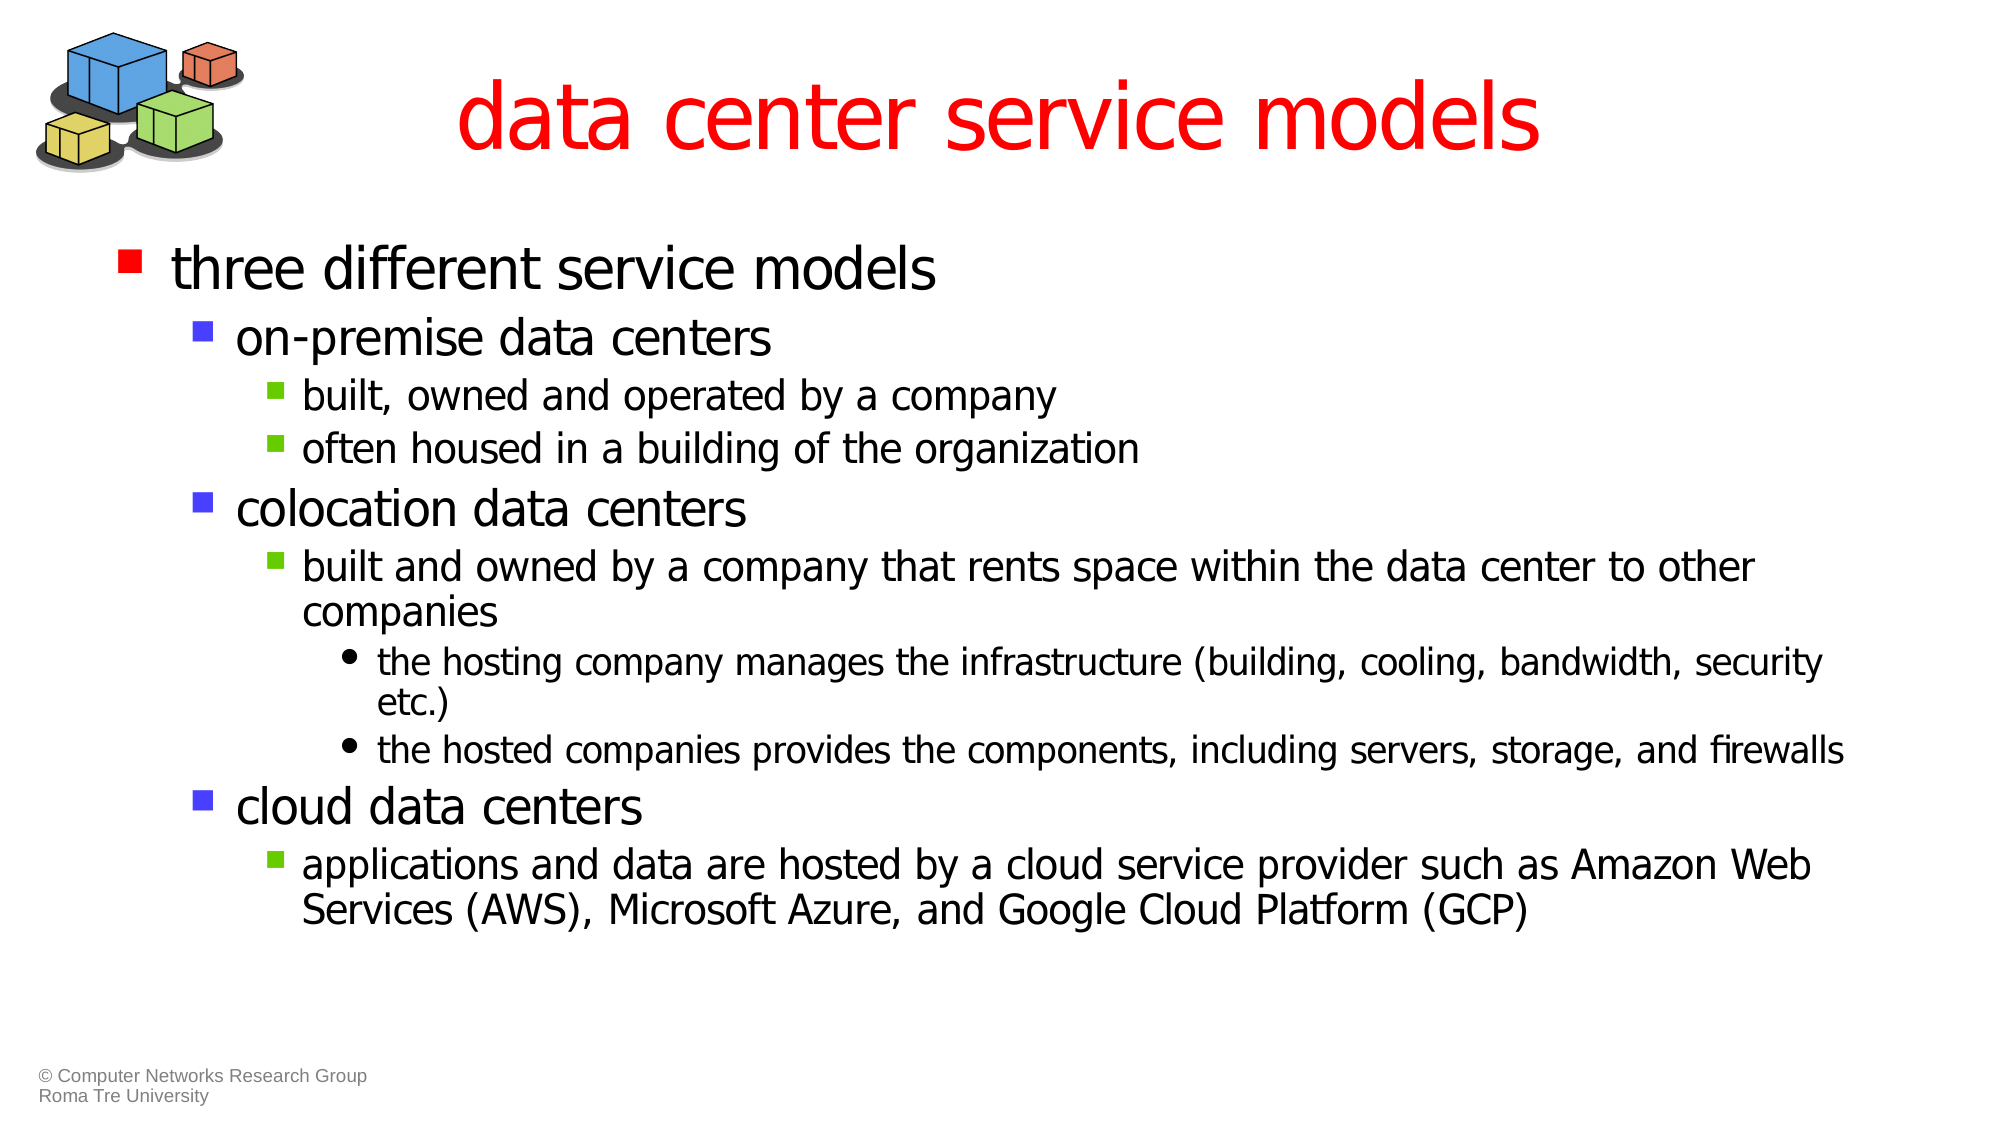

# data center service models
three different service models
on-premise data centers
built, owned and operated by a company
often housed in a building of the organization
colocation data centers
built and owned by a company that rents space within the data center to other companies
the hosting company manages the infrastructure (building, cooling, bandwidth, security etc.)
the hosted companies provides the components, including servers, storage, and firewalls
cloud data centers
applications and data are hosted by a cloud service provider such as Amazon Web Services (AWS), Microsoft Azure, and Google Cloud Platform (GCP)